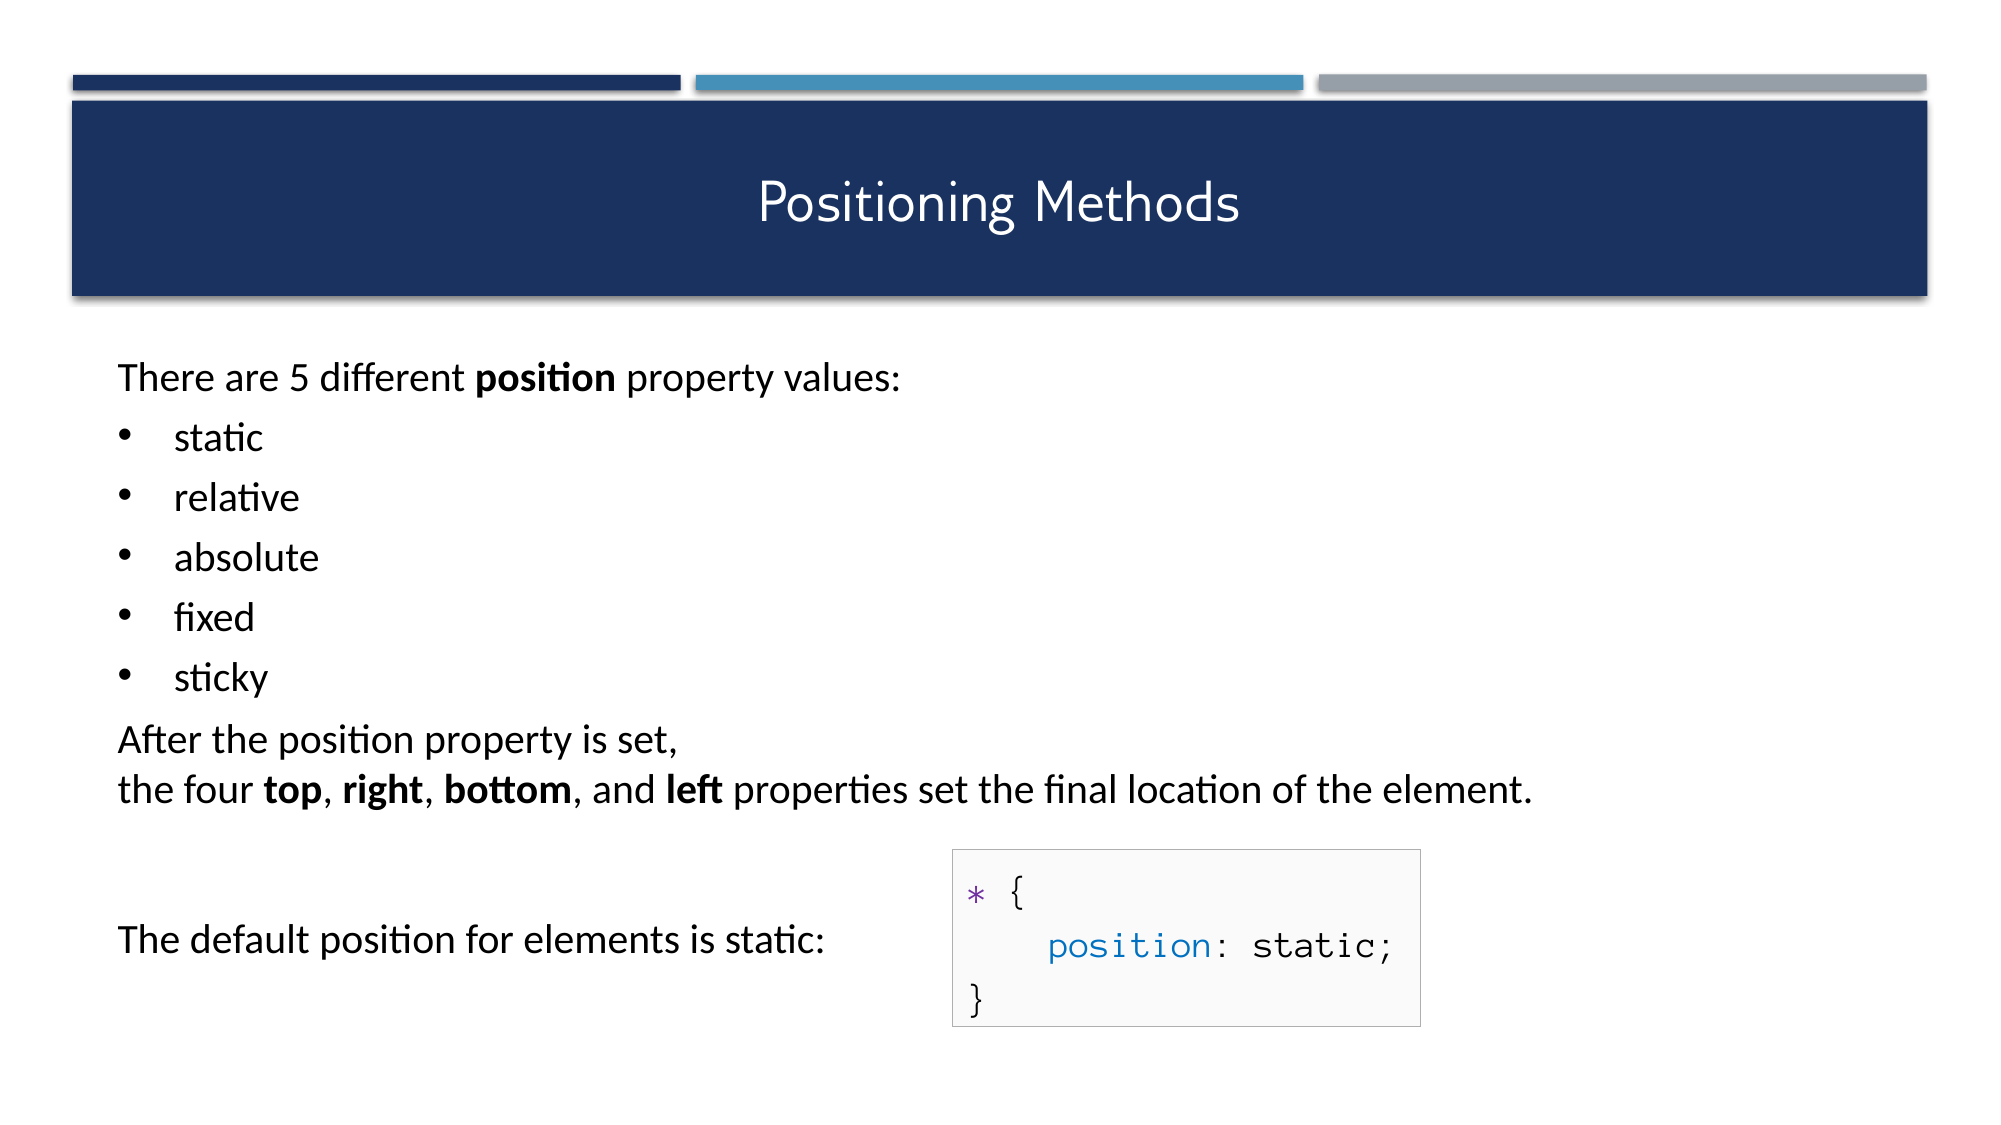

# Positioning Methods
There are 5 different position property values:
static
relative
absolute
fixed
sticky
After the position property is set,
the four top, right, bottom, and left properties set the final location of the element.

The default position for elements is static:
* {
    position: static;
}